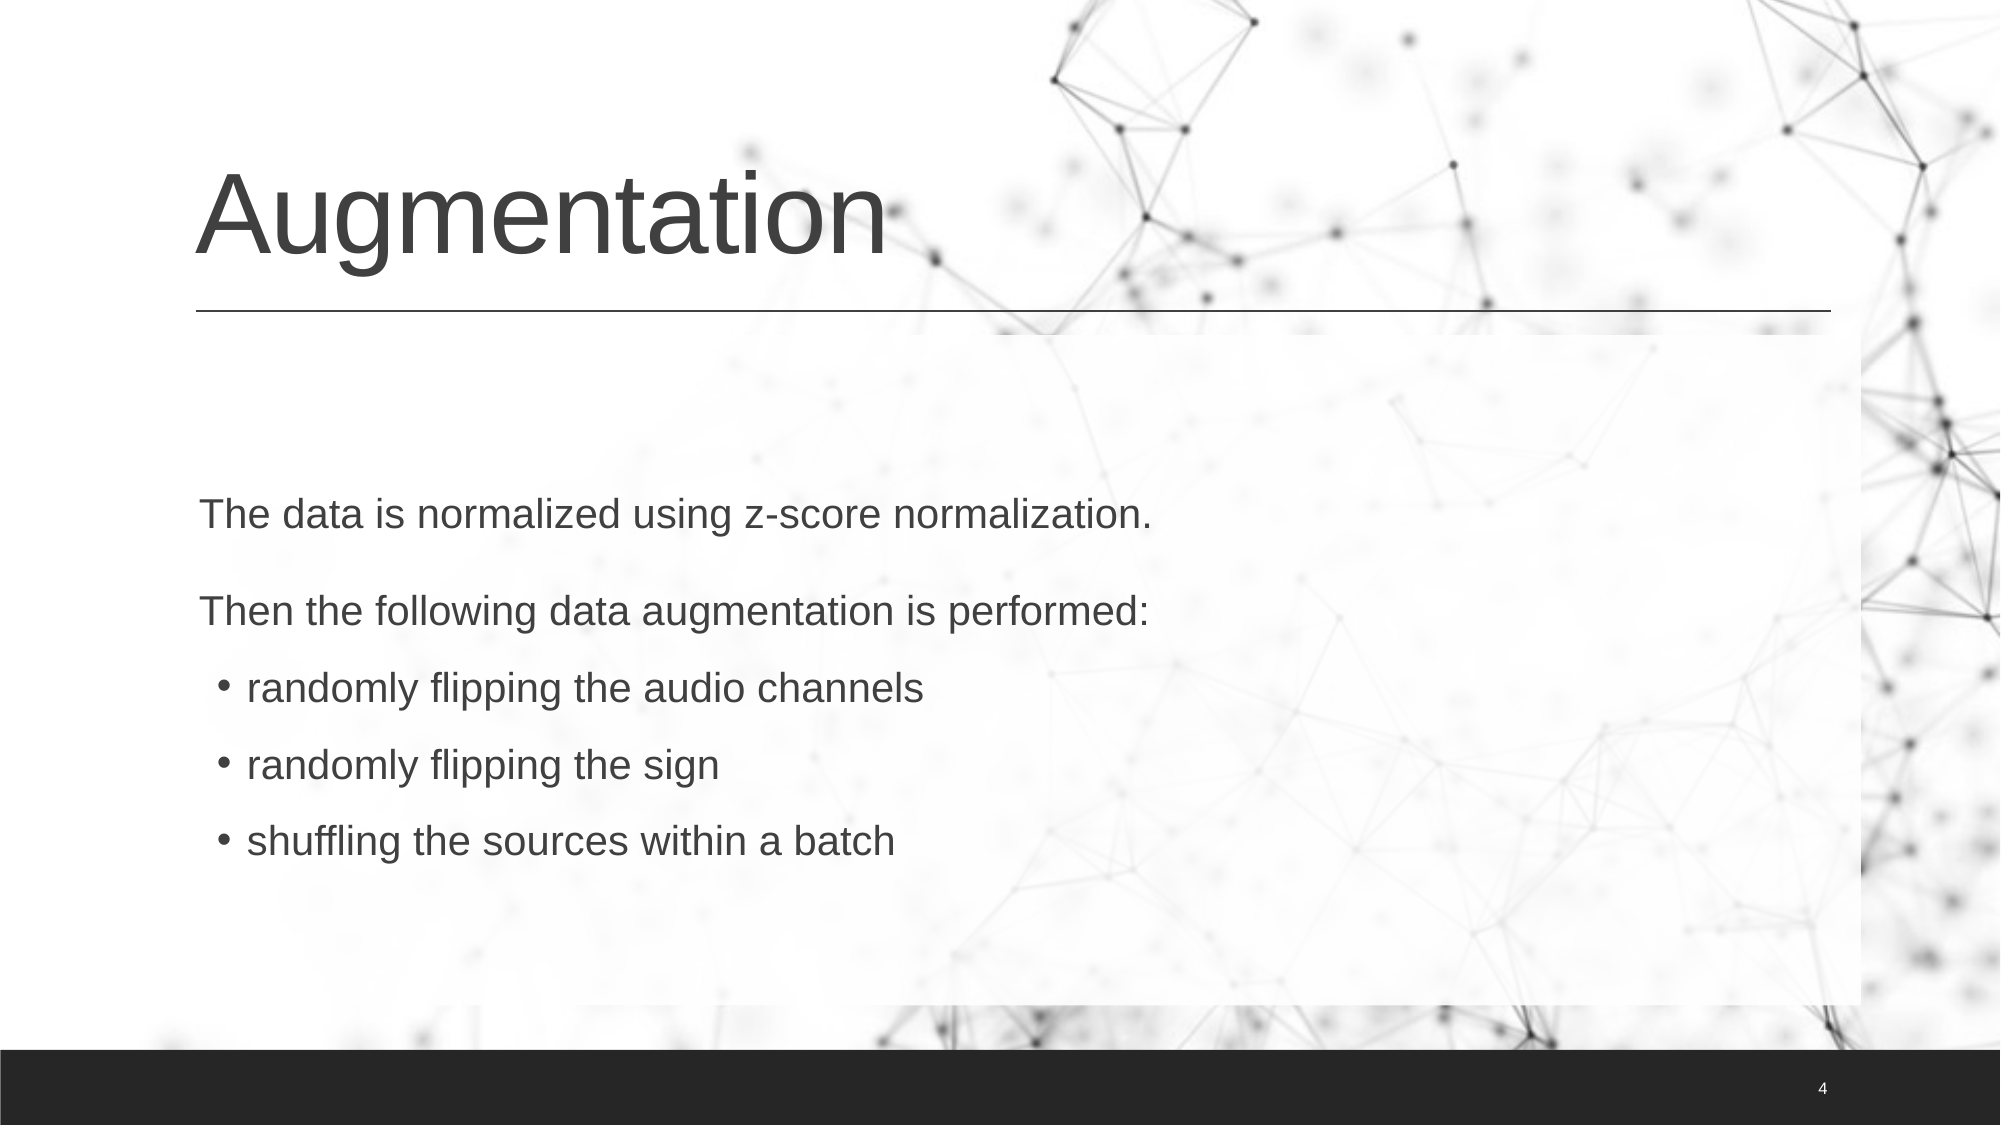

# Augmentation
The data is normalized using z-score normalization.
Then the following data augmentation is performed:
randomly flipping the audio channels
randomly flipping the sign
shuffling the sources within a batch
4